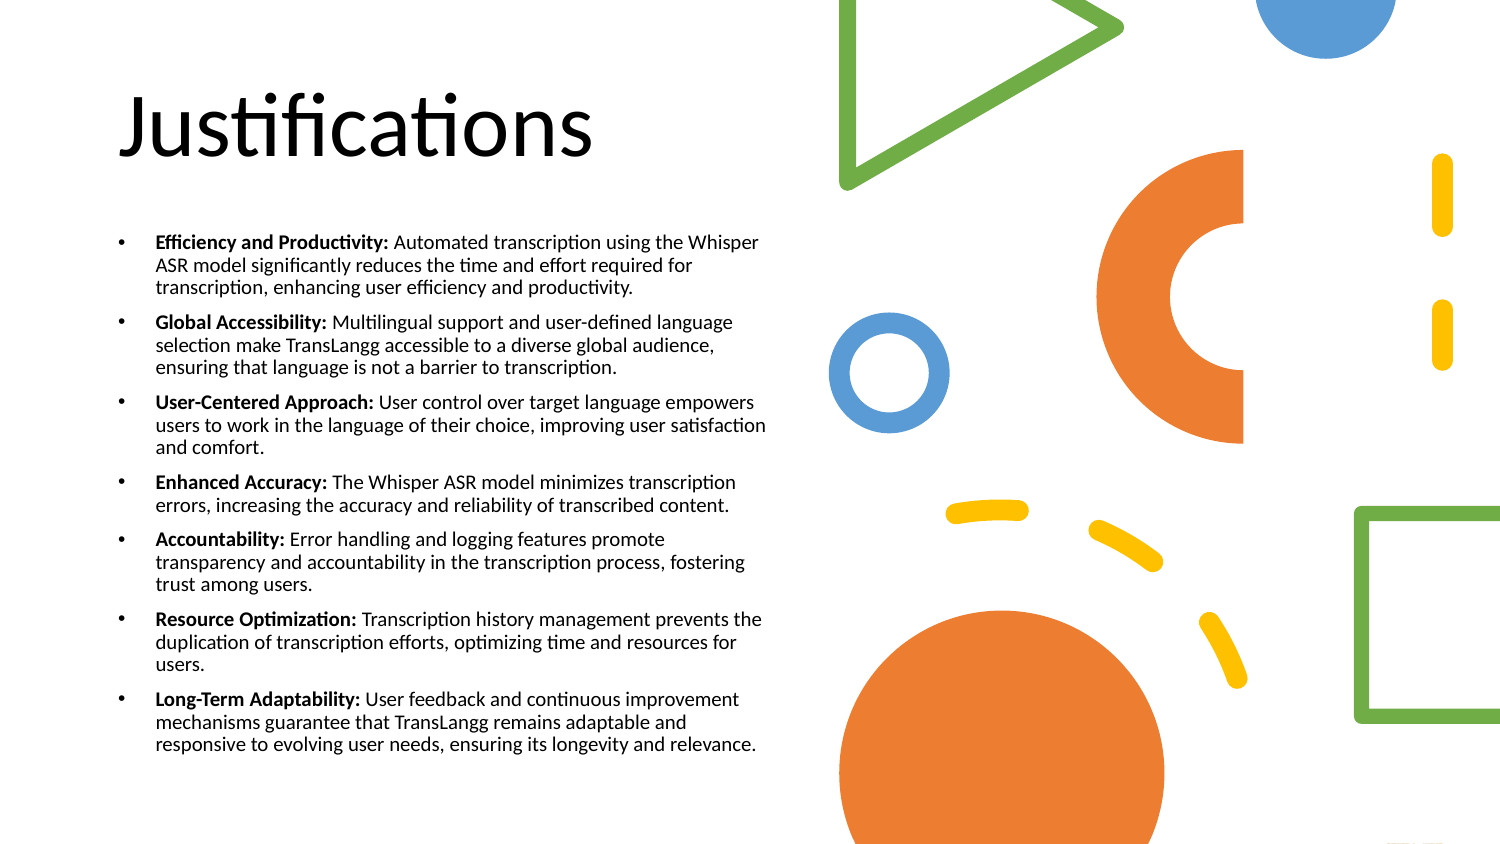

# Justifications

Efficiency and Productivity: Automated transcription using the Whisper ASR model significantly reduces the time and effort required for transcription, enhancing user efficiency and productivity.
Global Accessibility: Multilingual support and user-defined language selection make TransLangg accessible to a diverse global audience, ensuring that language is not a barrier to transcription.
User-Centered Approach: User control over target language empowers users to work in the language of their choice, improving user satisfaction and comfort.
Enhanced Accuracy: The Whisper ASR model minimizes transcription errors, increasing the accuracy and reliability of transcribed content.
Accountability: Error handling and logging features promote transparency and accountability in the transcription process, fostering trust among users.
Resource Optimization: Transcription history management prevents the duplication of transcription efforts, optimizing time and resources for users.
Long-Term Adaptability: User feedback and continuous improvement mechanisms guarantee that TransLangg remains adaptable and responsive to evolving user needs, ensuring its longevity and relevance.